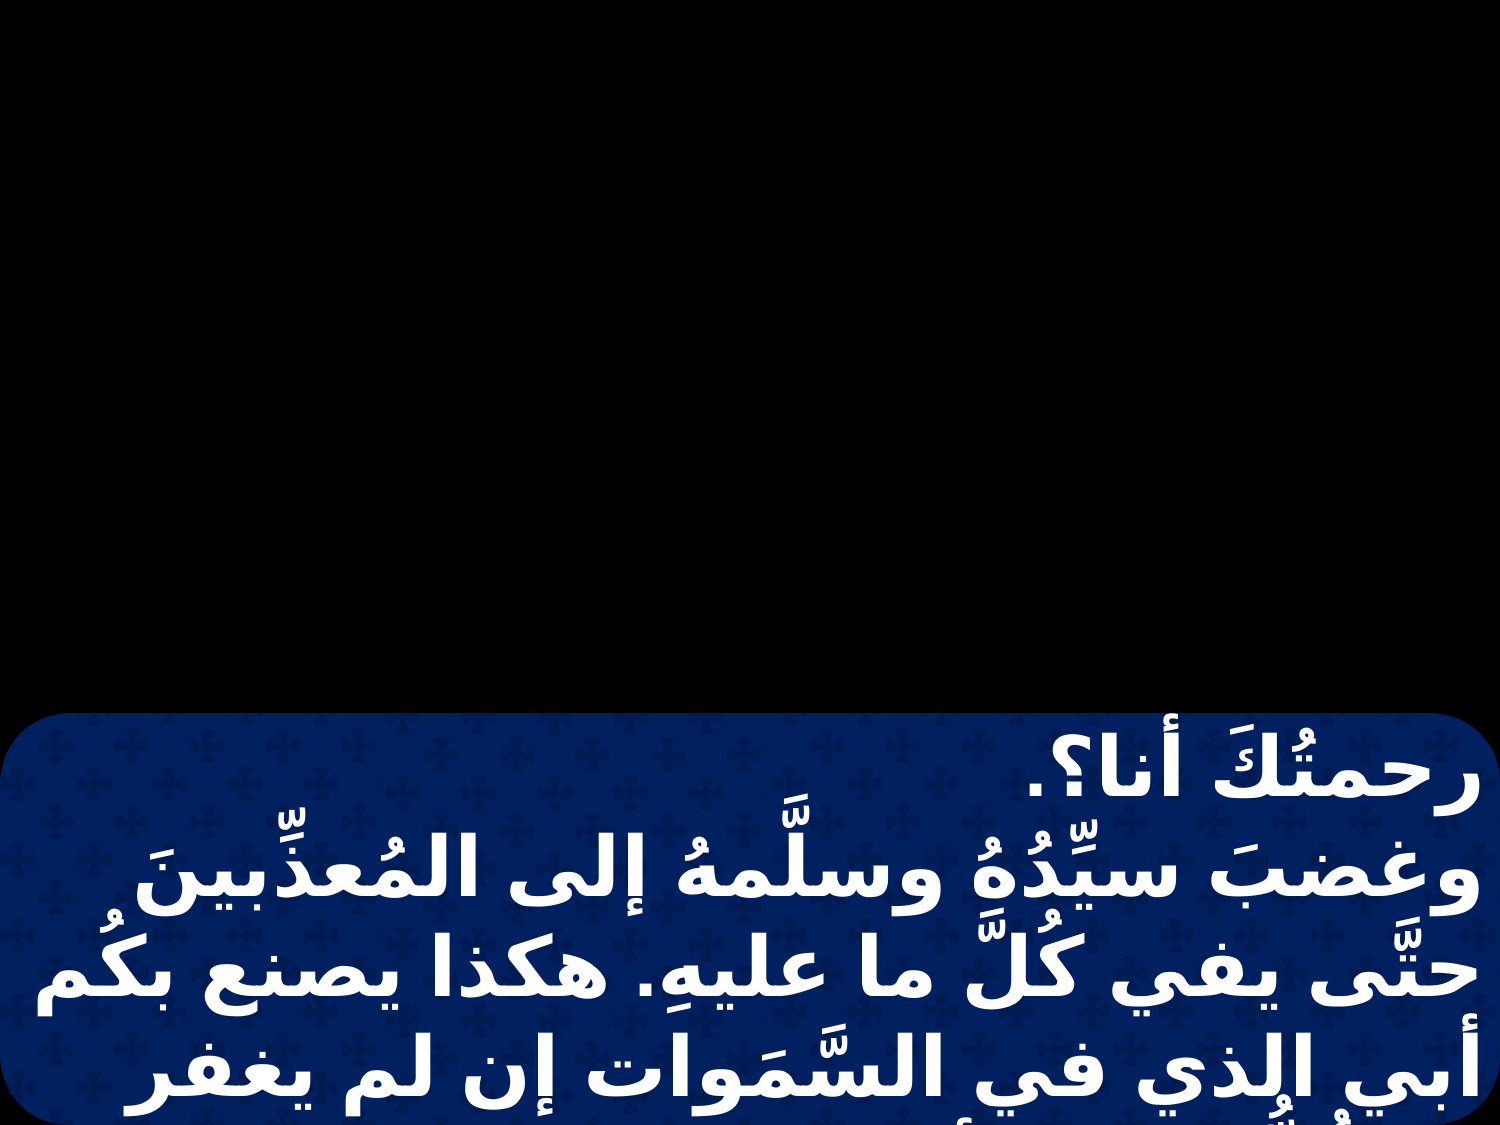

رحمتُكَ أنا؟.
وغضبَ سيِّدُهُ وسلَّمهُ إلى المُعذِّبينَ حتَّى يفي كُلَّ ما عليهِ. هكذا يصنع بكُم أبي الذي في السَّمَوات إن لم يغفر كُلُّ واحد لأخيهِ من كل قلبه ".